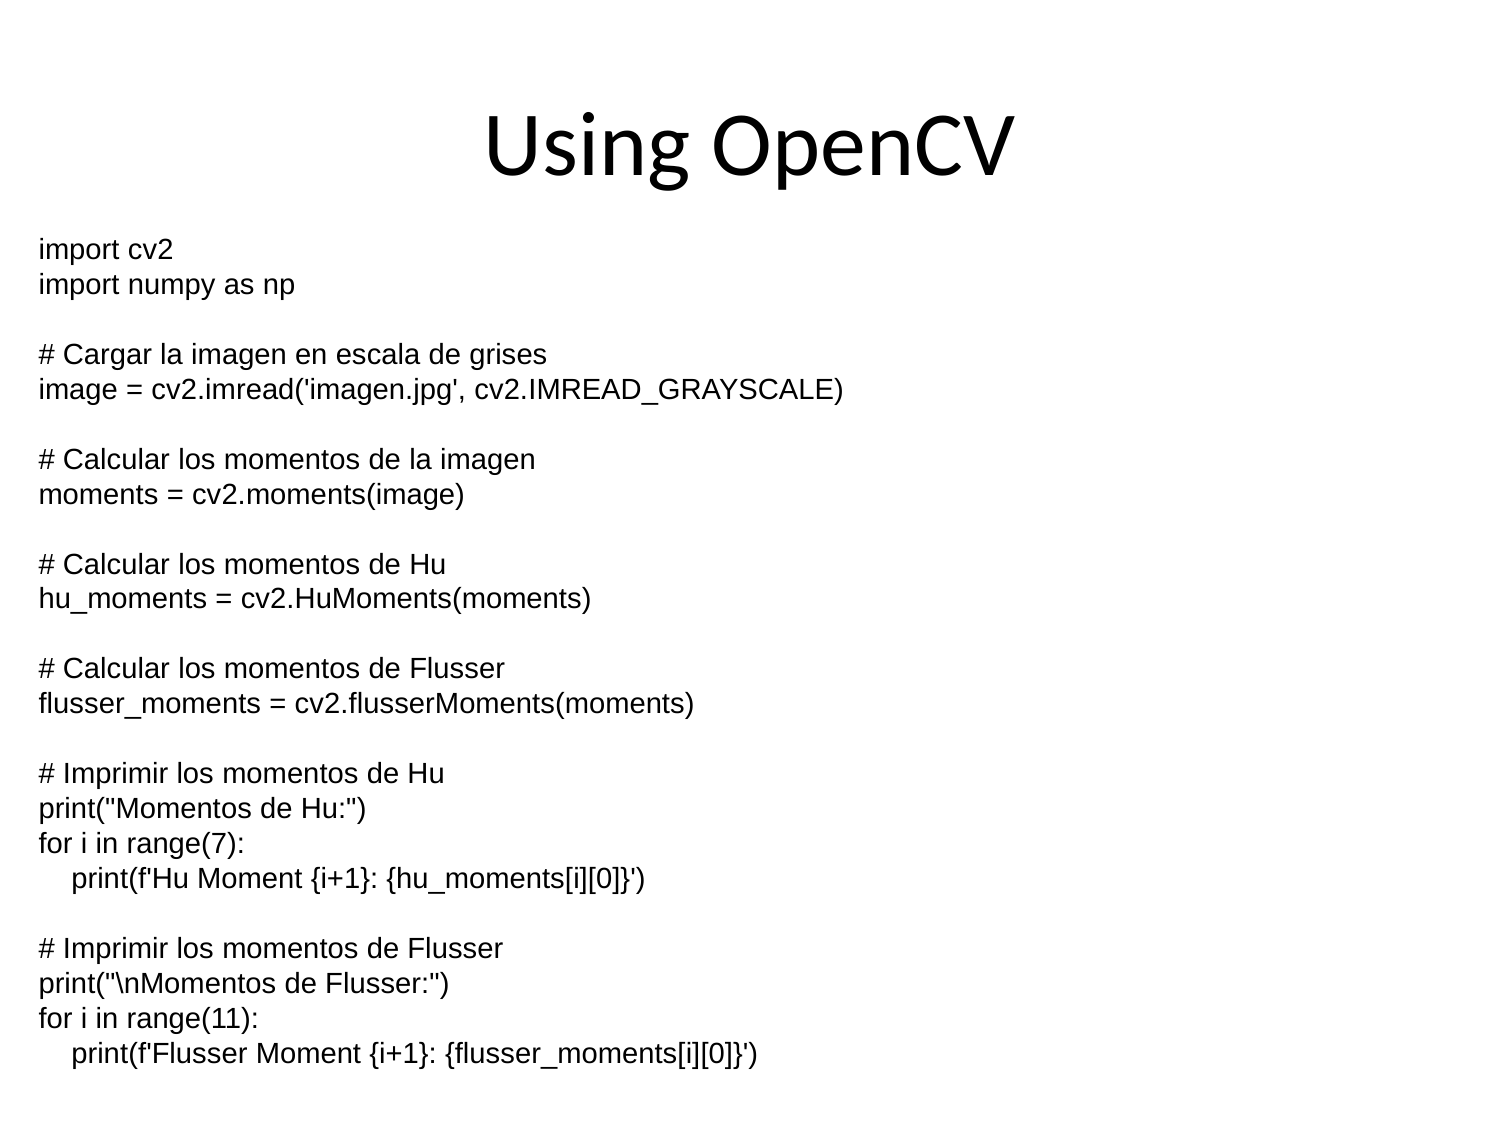

# Using OpenCV
import cv2
import numpy as np

# Cargar la imagen en escala de grises
image = cv2.imread('imagen.jpg', cv2.IMREAD_GRAYSCALE)

# Calcular los momentos de la imagen
moments = cv2.moments(image)

# Calcular los momentos de Hu
hu_moments = cv2.HuMoments(moments)

# Calcular los momentos de Flusser
flusser_moments = cv2.flusserMoments(moments)

# Imprimir los momentos de Hu
print("Momentos de Hu:")
for i in range(7):
    print(f'Hu Moment {i+1}: {hu_moments[i][0]}')

# Imprimir los momentos de Flusser
print("\nMomentos de Flusser:")
for i in range(11):
    print(f'Flusser Moment {i+1}: {flusser_moments[i][0]}')